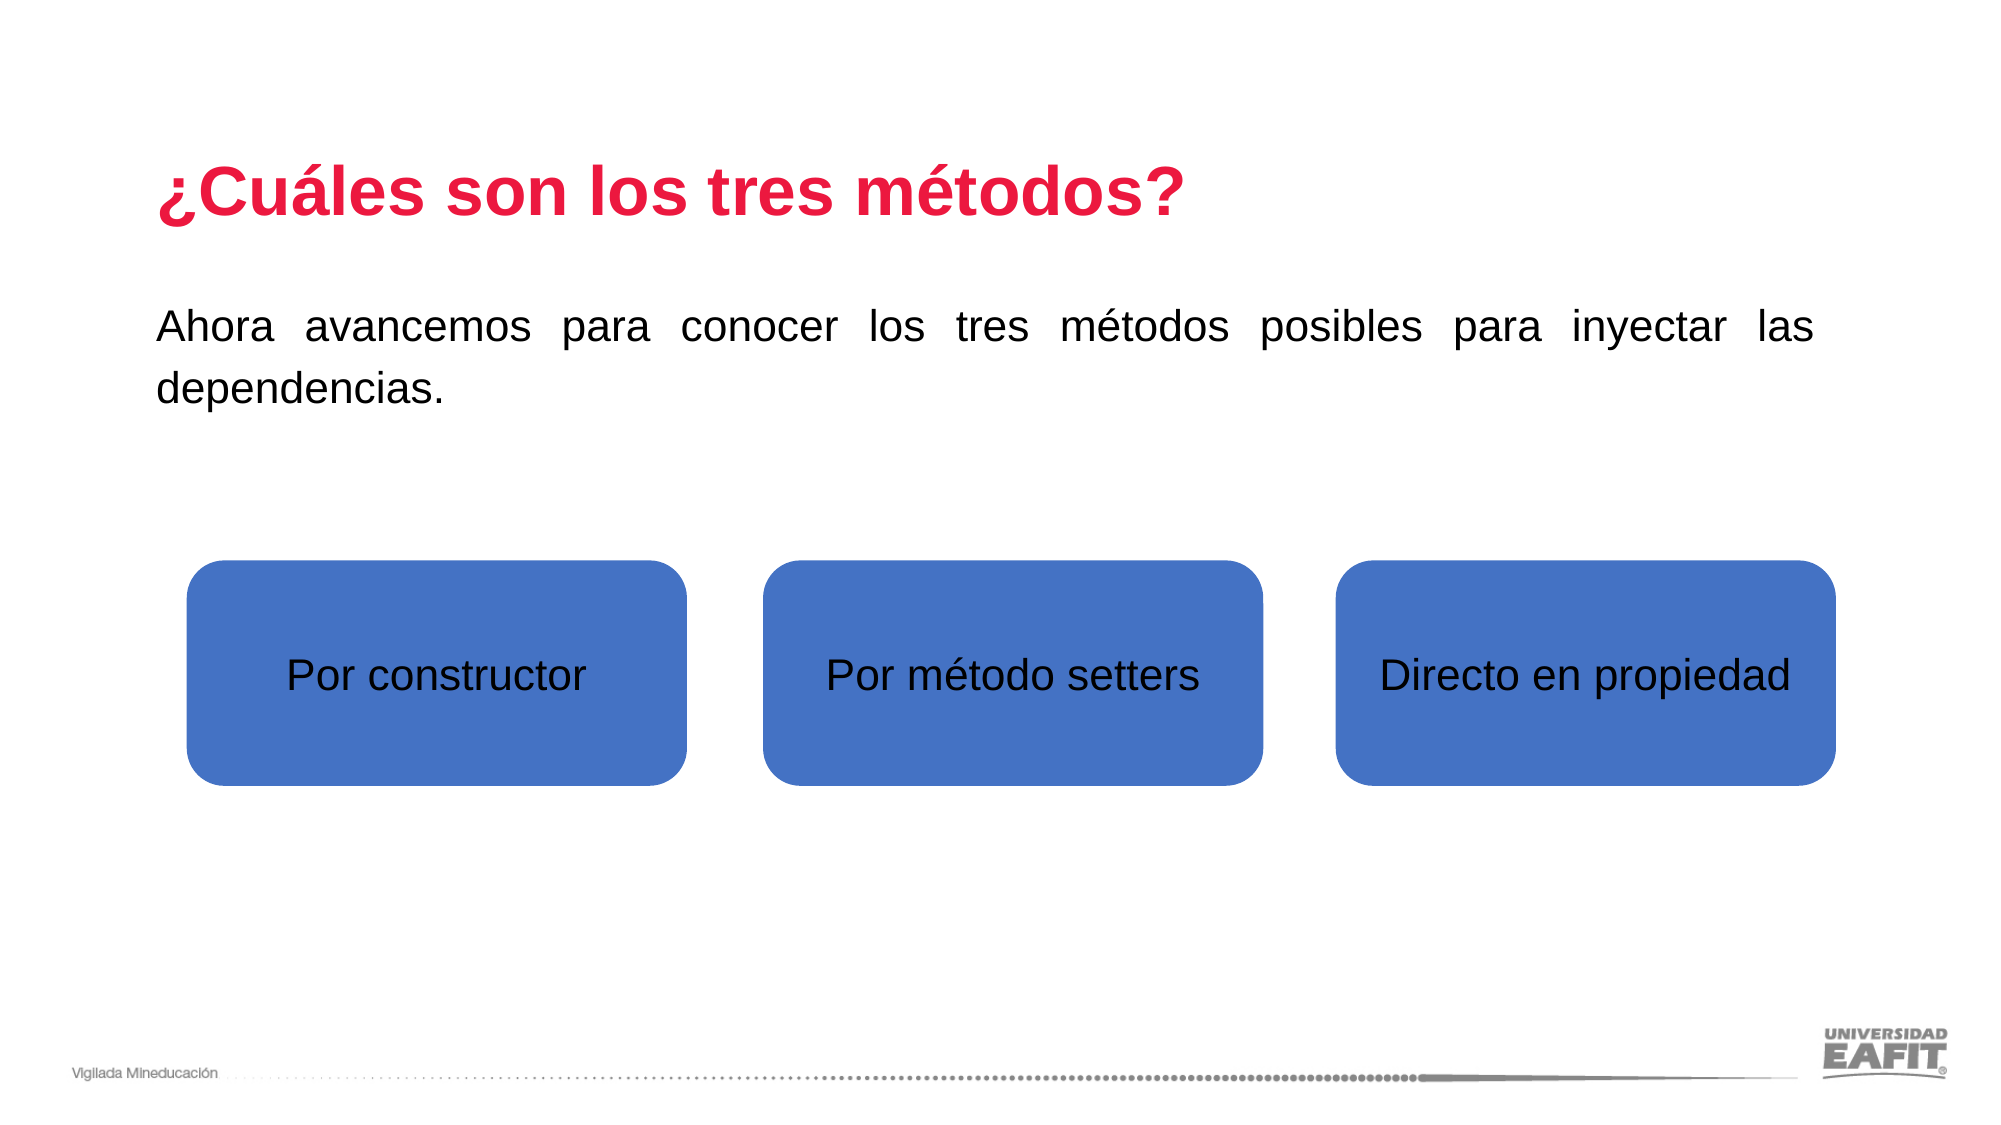

# ¿Cuáles son los tres métodos?
Ahora avancemos para conocer los tres métodos posibles para inyectar las dependencias.
Por constructor
Por método setters
Directo en propiedad